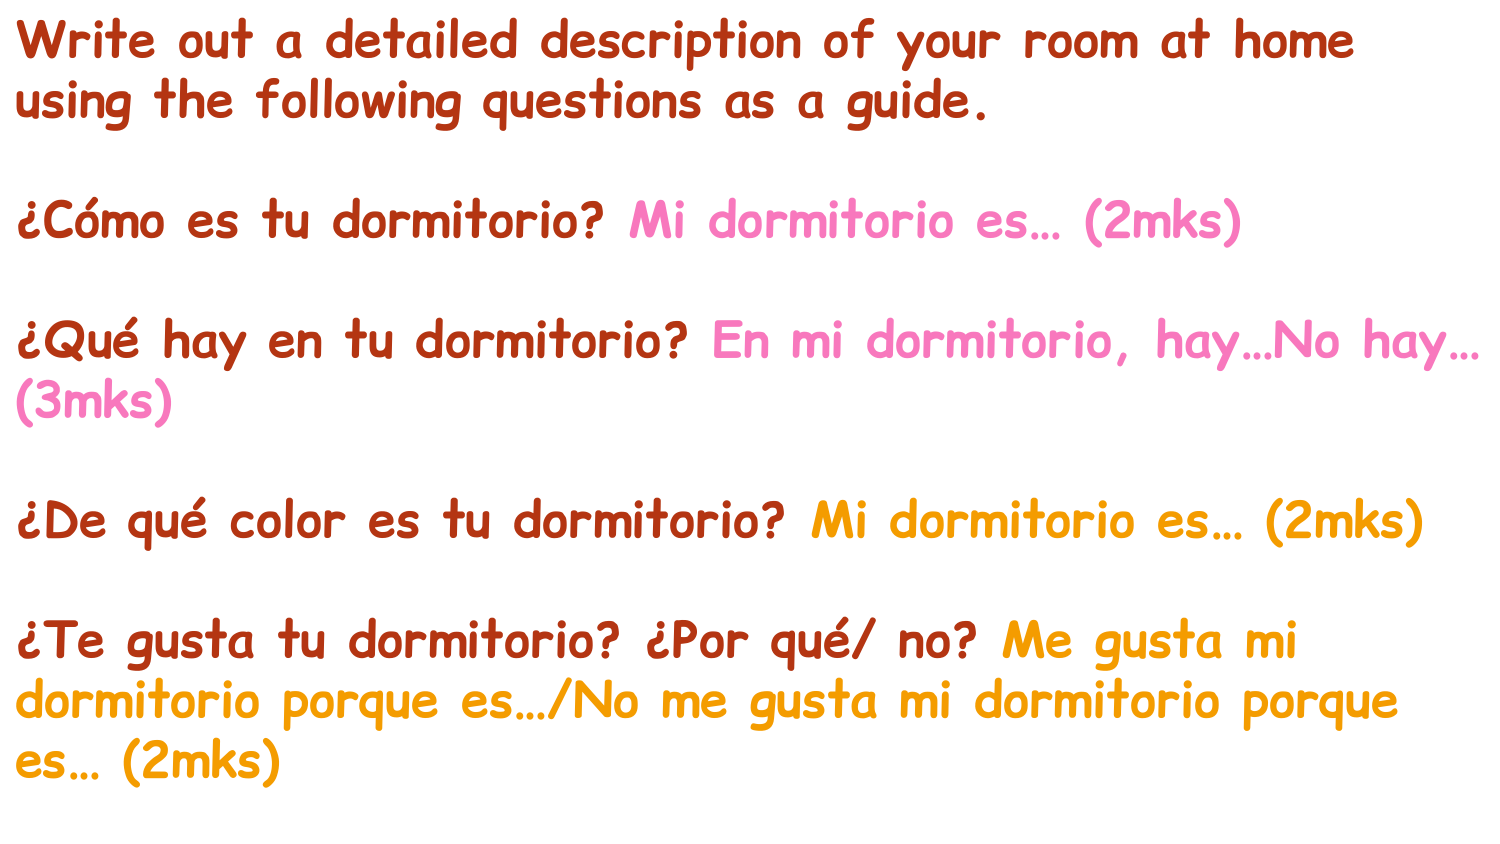

Write out a detailed description of your room at home using the following questions as a guide.

¿Cómo es tu dormitorio? Mi dormitorio es… (2mks)

¿Qué hay en tu dormitorio? En mi dormitorio, hay…No hay… (3mks)

¿De qué color es tu dormitorio? Mi dormitorio es… (2mks)

¿Te gusta tu dormitorio? ¿Por qué/ no? Me gusta mi dormitorio porque es…/No me gusta mi dormitorio porque es… (2mks)